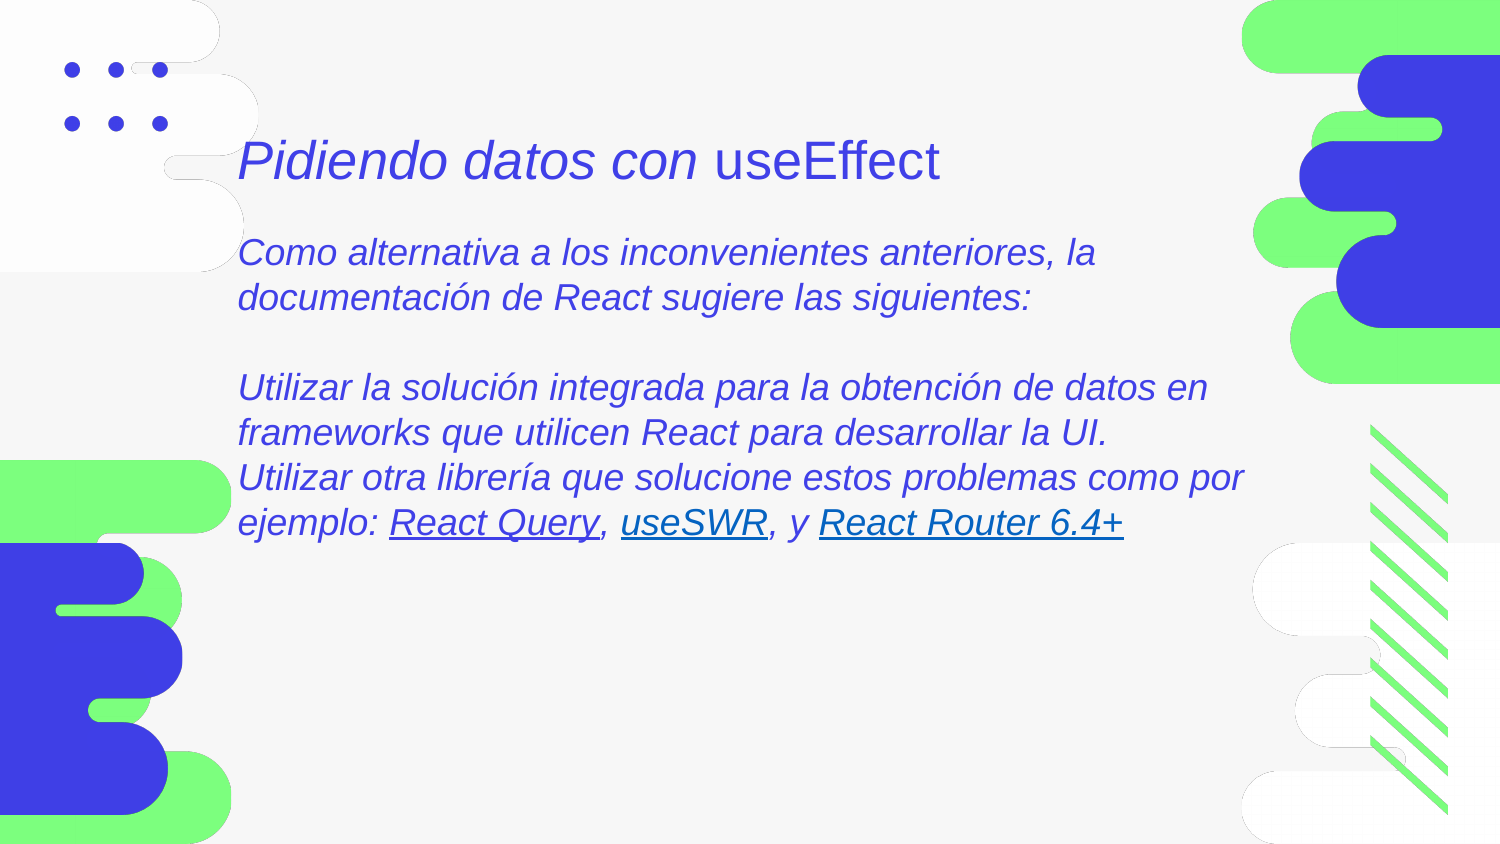

Pidiendo datos con useEffect
Como alternativa a los inconvenientes anteriores, la documentación de React sugiere las siguientes:

Utilizar la solución integrada para la obtención de datos en frameworks que utilicen React para desarrollar la UI.
Utilizar otra librería que solucione estos problemas como por ejemplo: React Query, useSWR, y React Router 6.4+